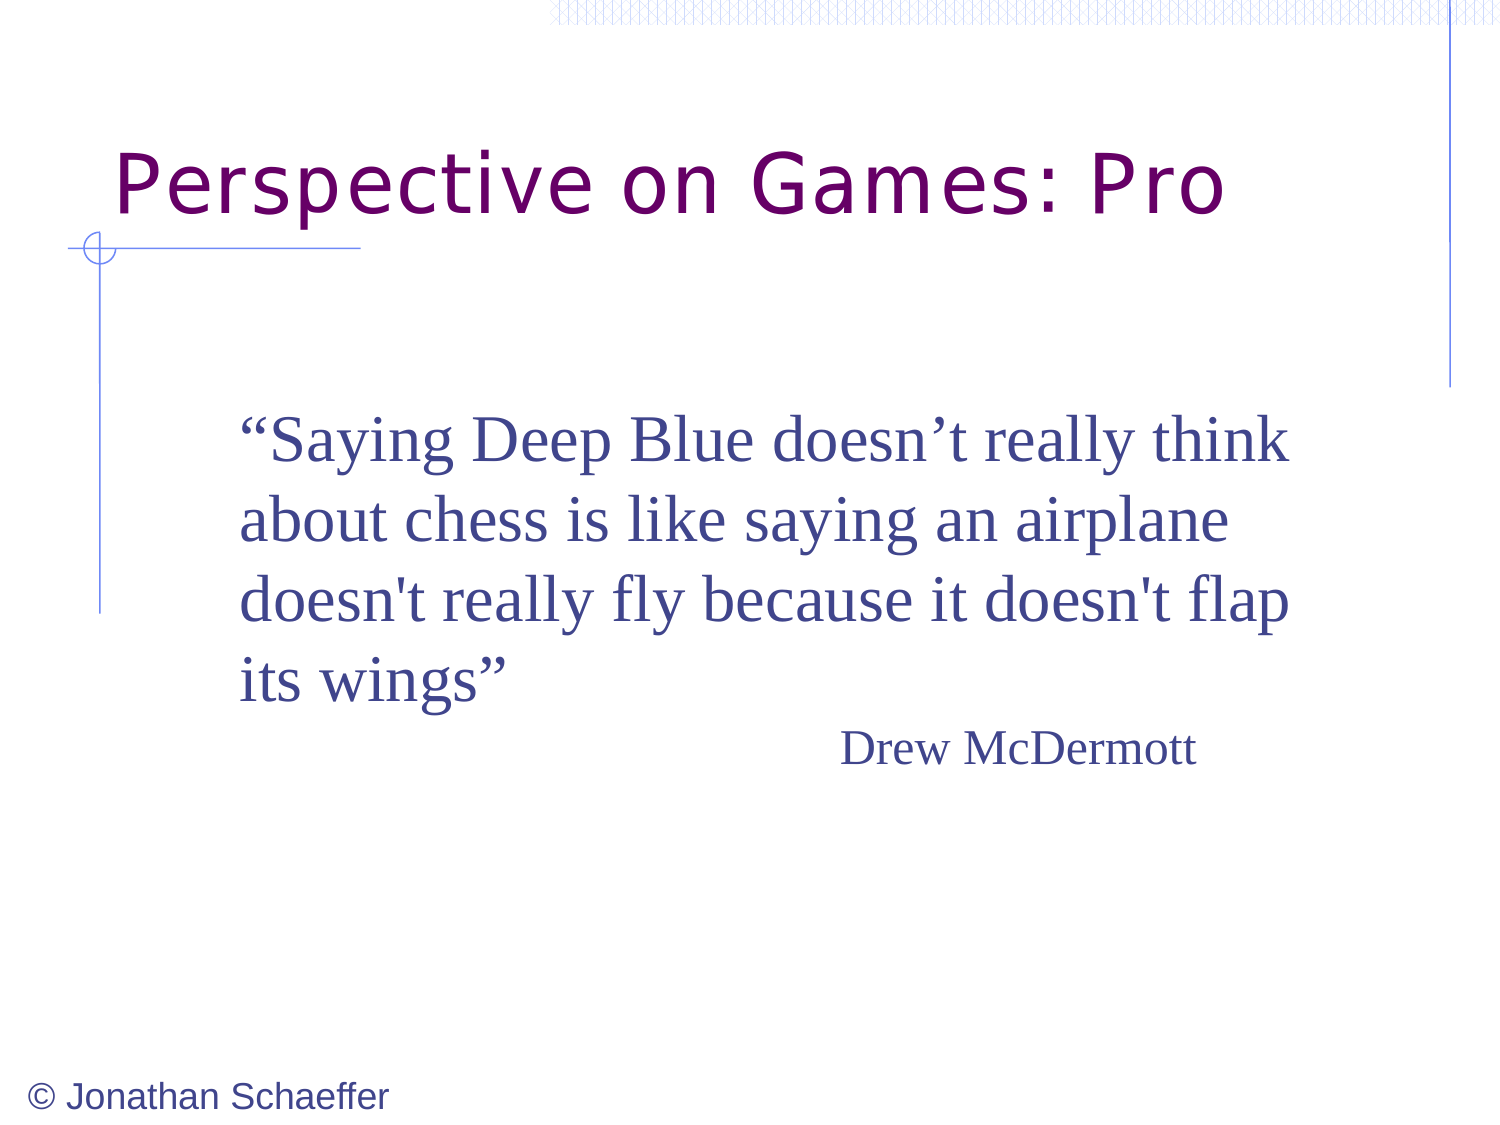

# Perspective on Games: Pro
“Saying Deep Blue doesn’t really think about chess is like saying an airplane doesn't really fly because it doesn't flap its wings”
				Drew McDermott
© Jonathan Schaeffer